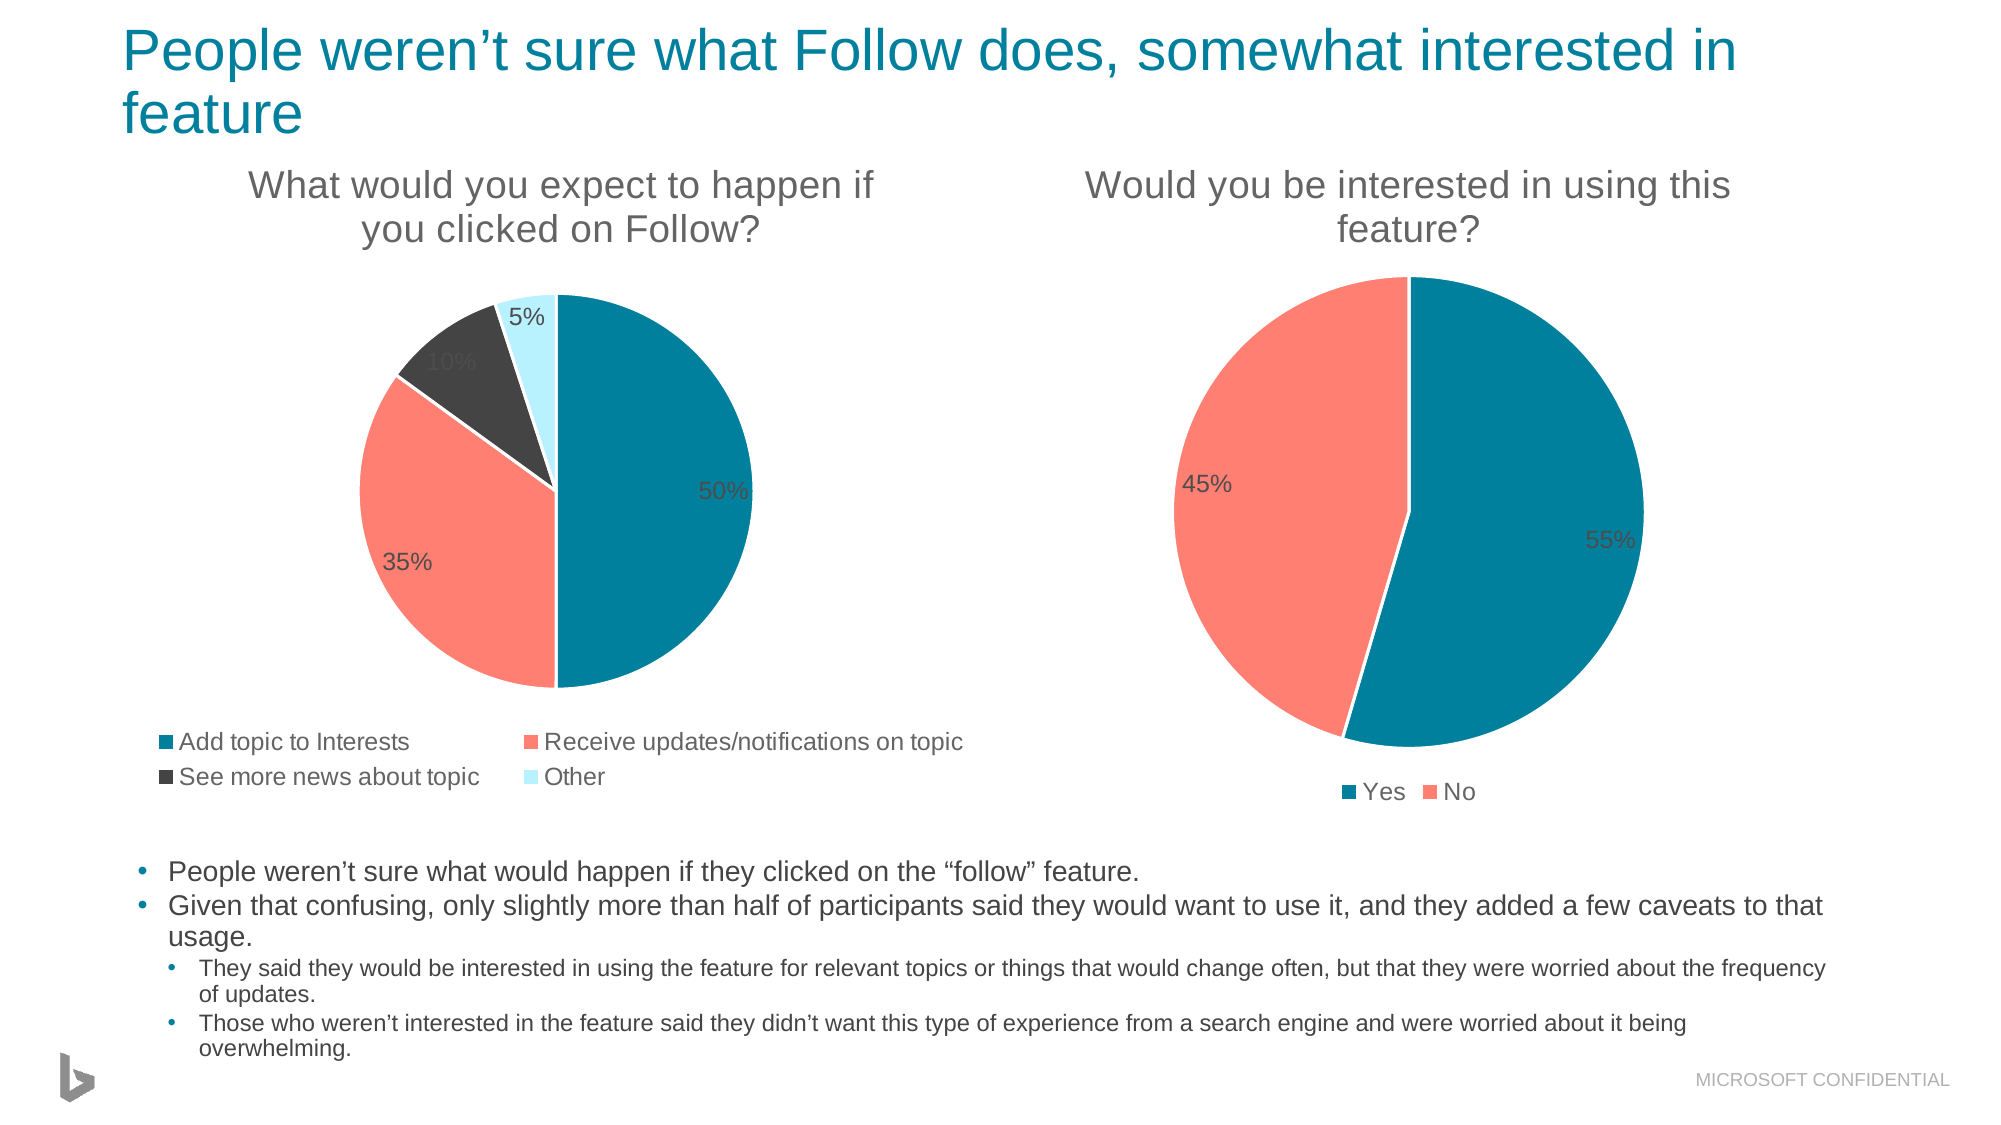

# People weren’t sure what Follow does, somewhat interested in feature

### Chart:

| Category | Would you be interested in using this feature? |
|---|---|
| Yes | 12.0 |
| No | 10.0 |

### Chart:

| Category | What would you expect to happen if you clicked on Follow? |
|---|---|
| Add topic to Interests | 10.0 |
| Receive updates/notifications on topic | 7.0 |
| See more news about topic | 2.0 |
| Other | 1.0 |
People weren’t sure what would happen if they clicked on the “follow” feature.
Given that confusing, only slightly more than half of participants said they would want to use it, and they added a few caveats to that usage.
They said they would be interested in using the feature for relevant topics or things that would change often, but that they were worried about the frequency of updates.
Those who weren’t interested in the feature said they didn’t want this type of experience from a search engine and were worried about it being overwhelming.